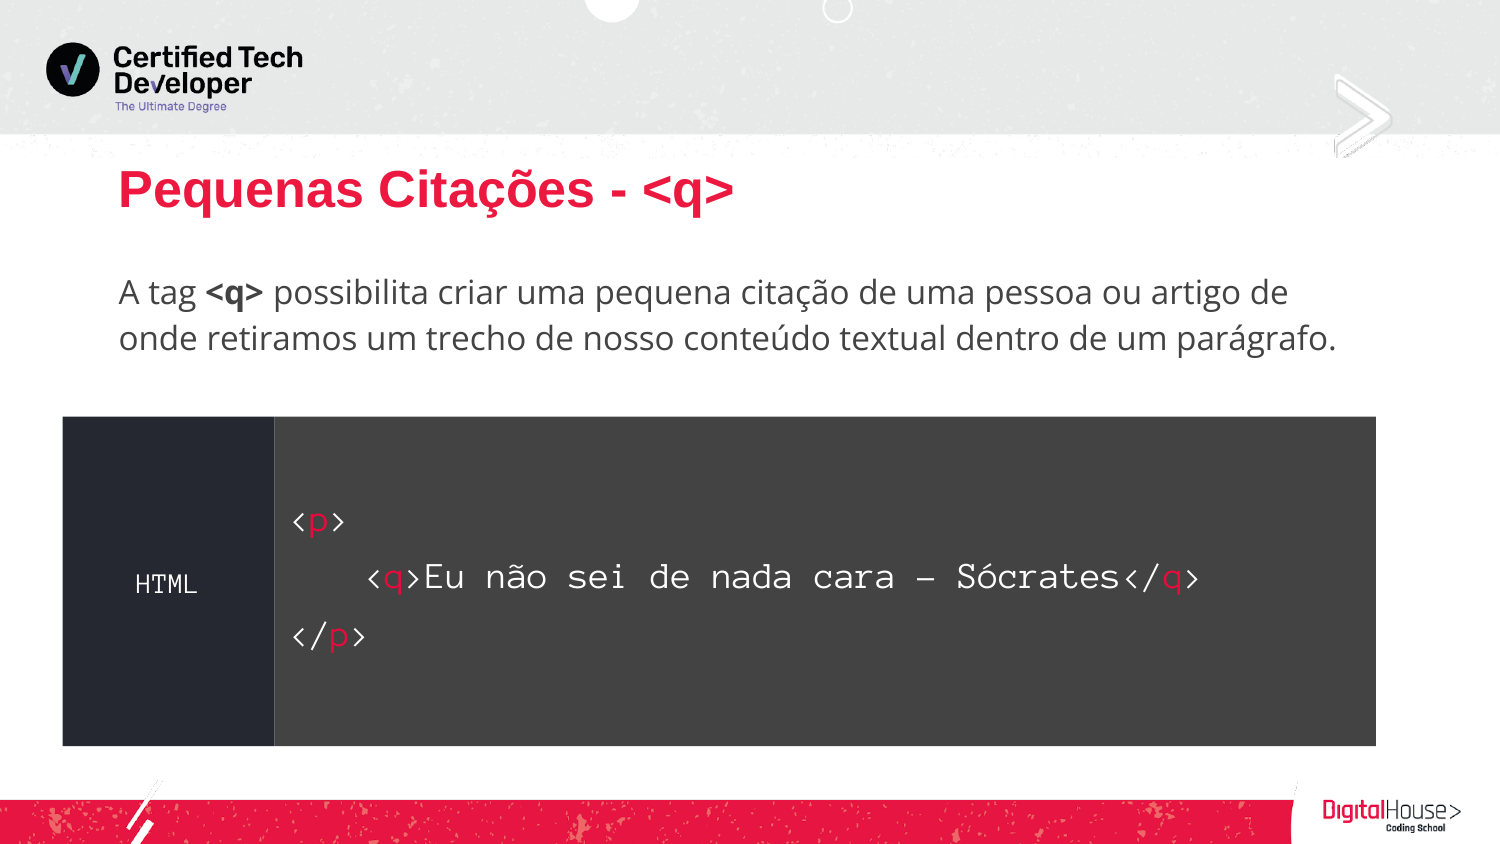

Pequenas Citações - <q>
A tag <q> possibilita criar uma pequena citação de uma pessoa ou artigo de onde retiramos um trecho de nosso conteúdo textual dentro de um parágrafo.
HTML
<p>
<q>Eu não sei de nada cara - Sócrates</q>
</p>